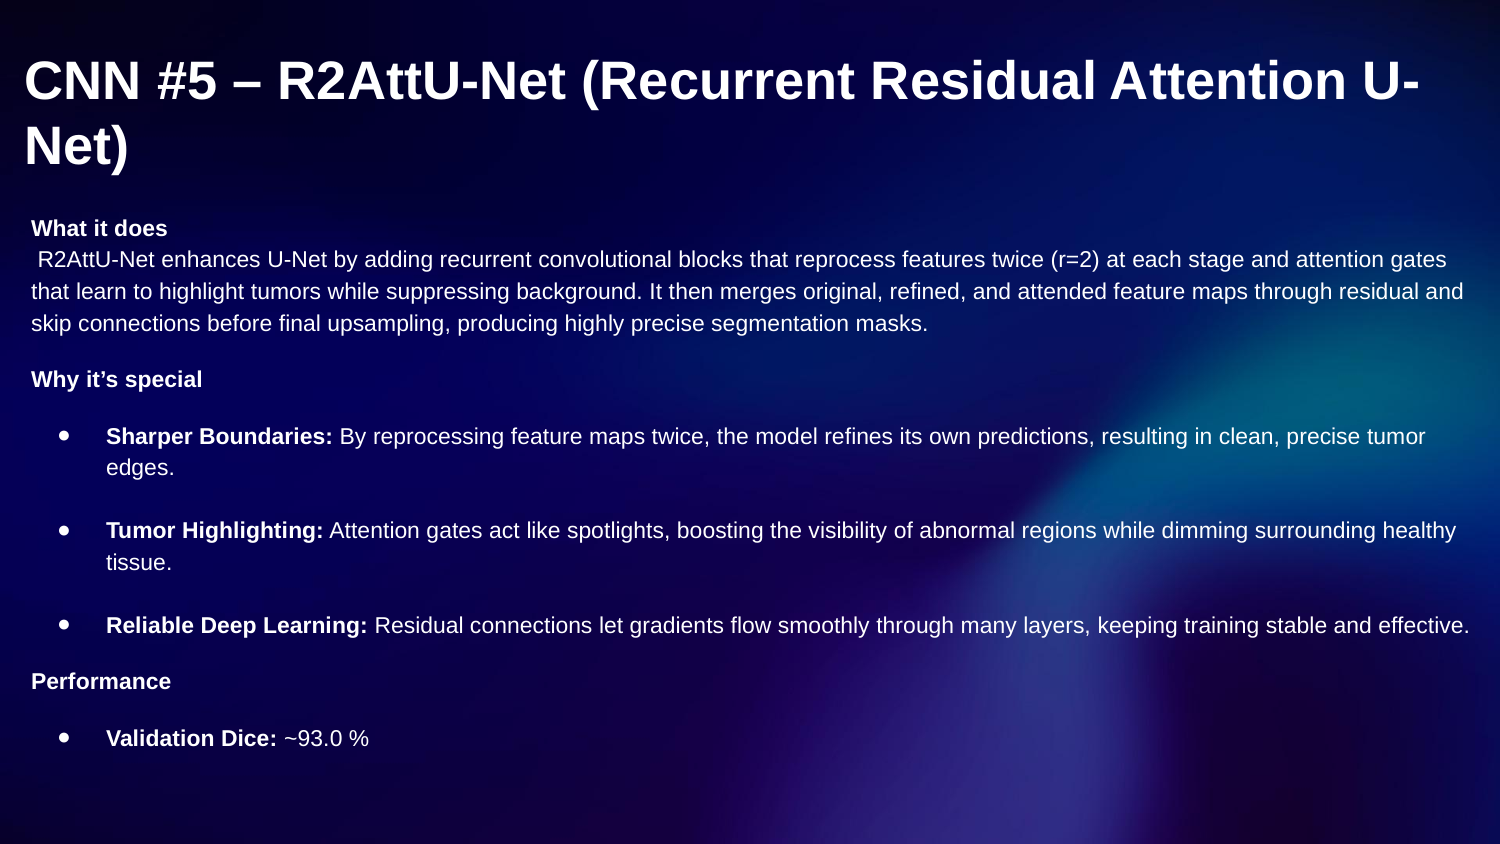

# CNN #5 – R2AttU-Net (Recurrent Residual Attention U-Net)
What it does
 R2AttU-Net enhances U-Net by adding recurrent convolutional blocks that reprocess features twice (r=2) at each stage and attention gates that learn to highlight tumors while suppressing background. It then merges original, refined, and attended feature maps through residual and skip connections before final upsampling, producing highly precise segmentation masks.
Why it’s special
Sharper Boundaries: By reprocessing feature maps twice, the model refines its own predictions, resulting in clean, precise tumor edges.
Tumor Highlighting: Attention gates act like spotlights, boosting the visibility of abnormal regions while dimming surrounding healthy tissue.
Reliable Deep Learning: Residual connections let gradients flow smoothly through many layers, keeping training stable and effective.
Performance
Validation Dice: ~93.0 %